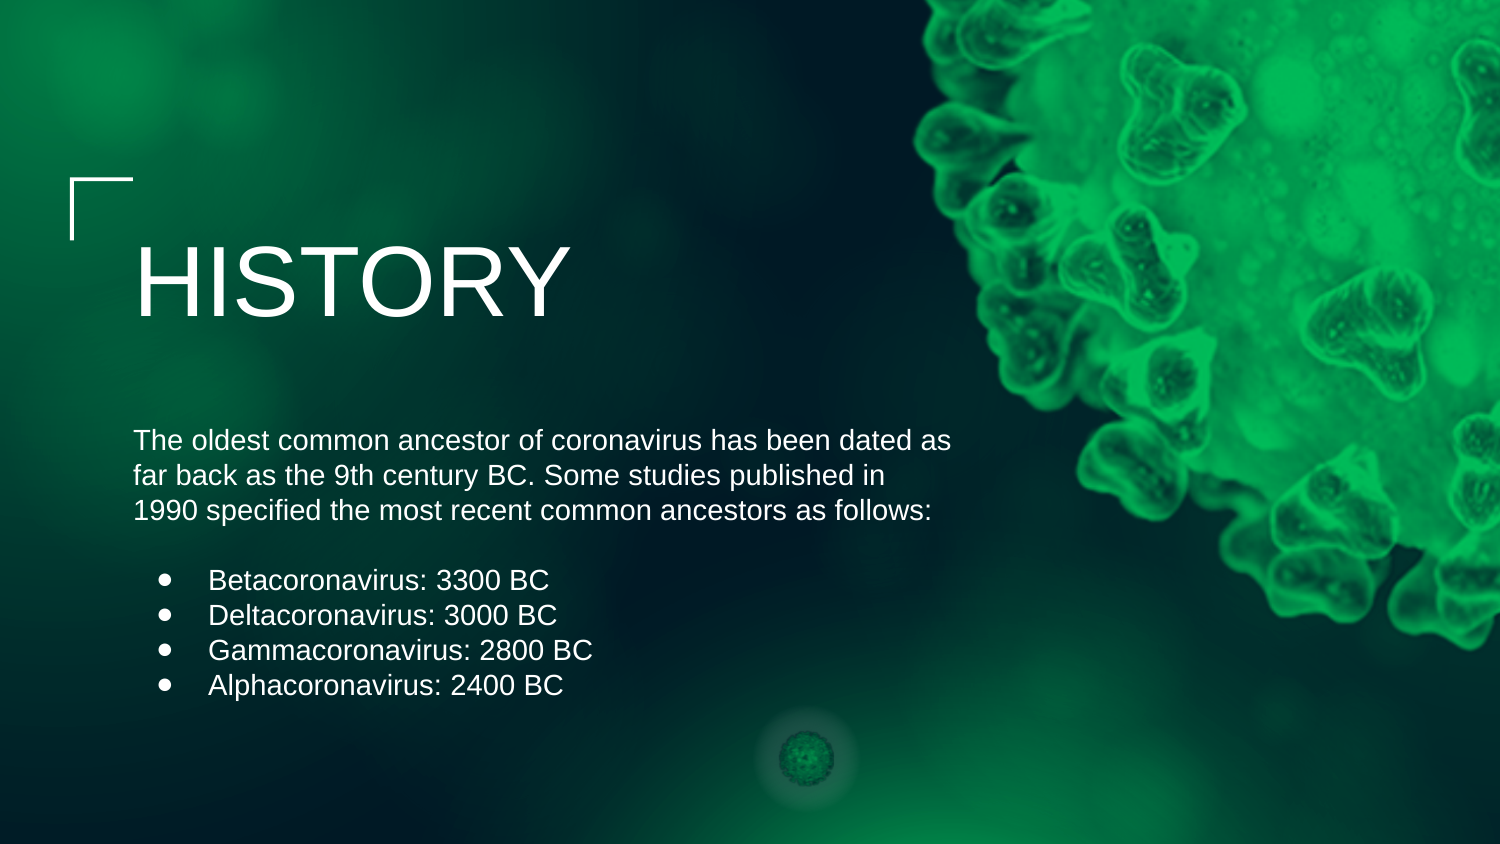

# HISTORY
The oldest common ancestor of coronavirus has been dated as far back as the 9th century BC. Some studies published in 1990 specified the most recent common ancestors as follows:

Betacoronavirus: 3300 BC
Deltacoronavirus: 3000 BC
Gammacoronavirus: 2800 BC
Alphacoronavirus: 2400 BC